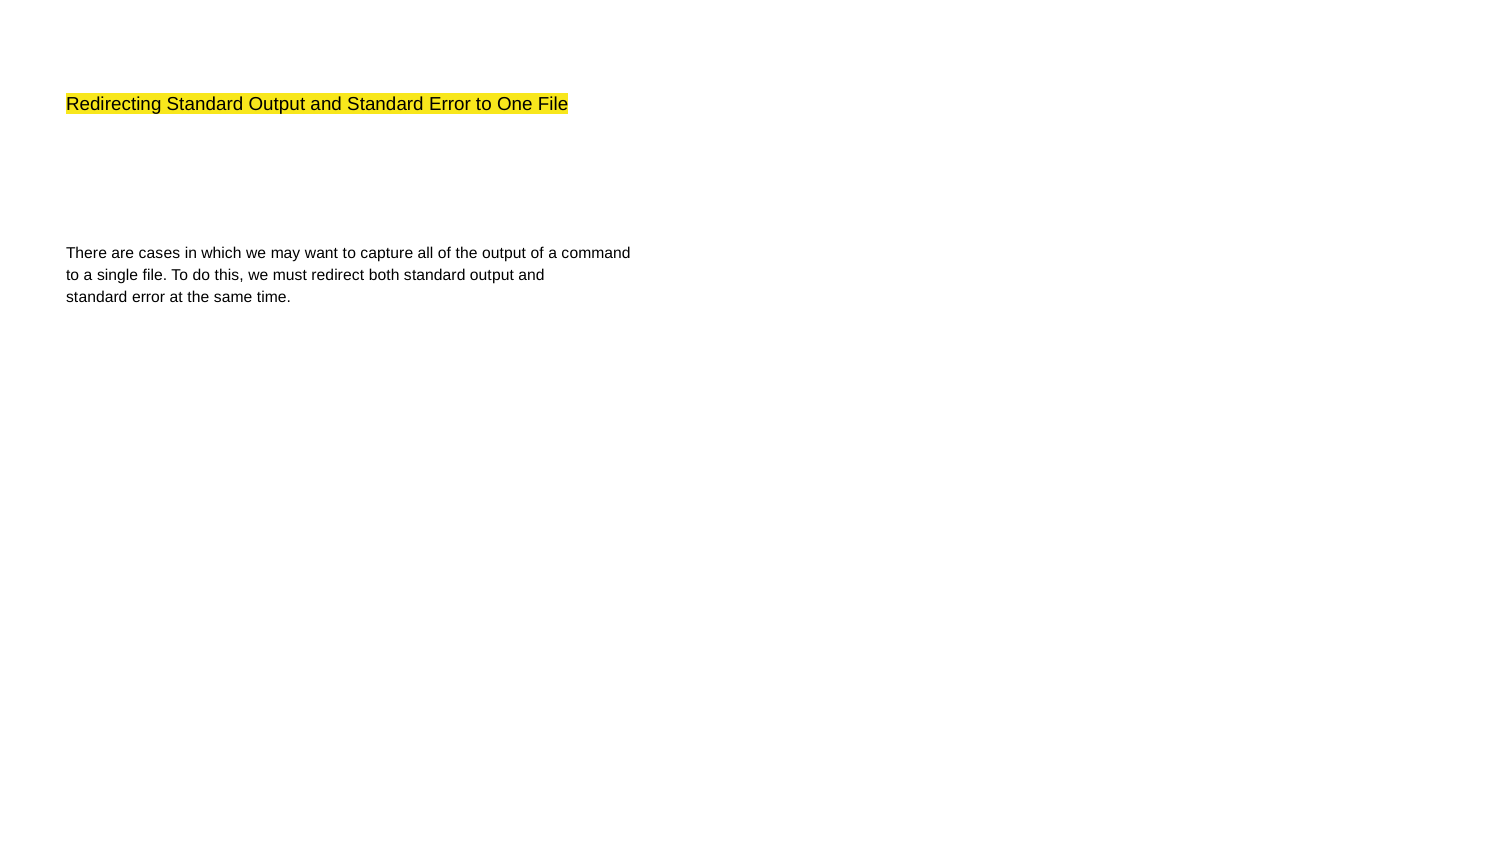

# Redirecting Standard Output and Standard Error to One File

There are cases in which we may want to capture all of the output of a command
to a single file. To do this, we must redirect both standard output and
standard error at the same time.